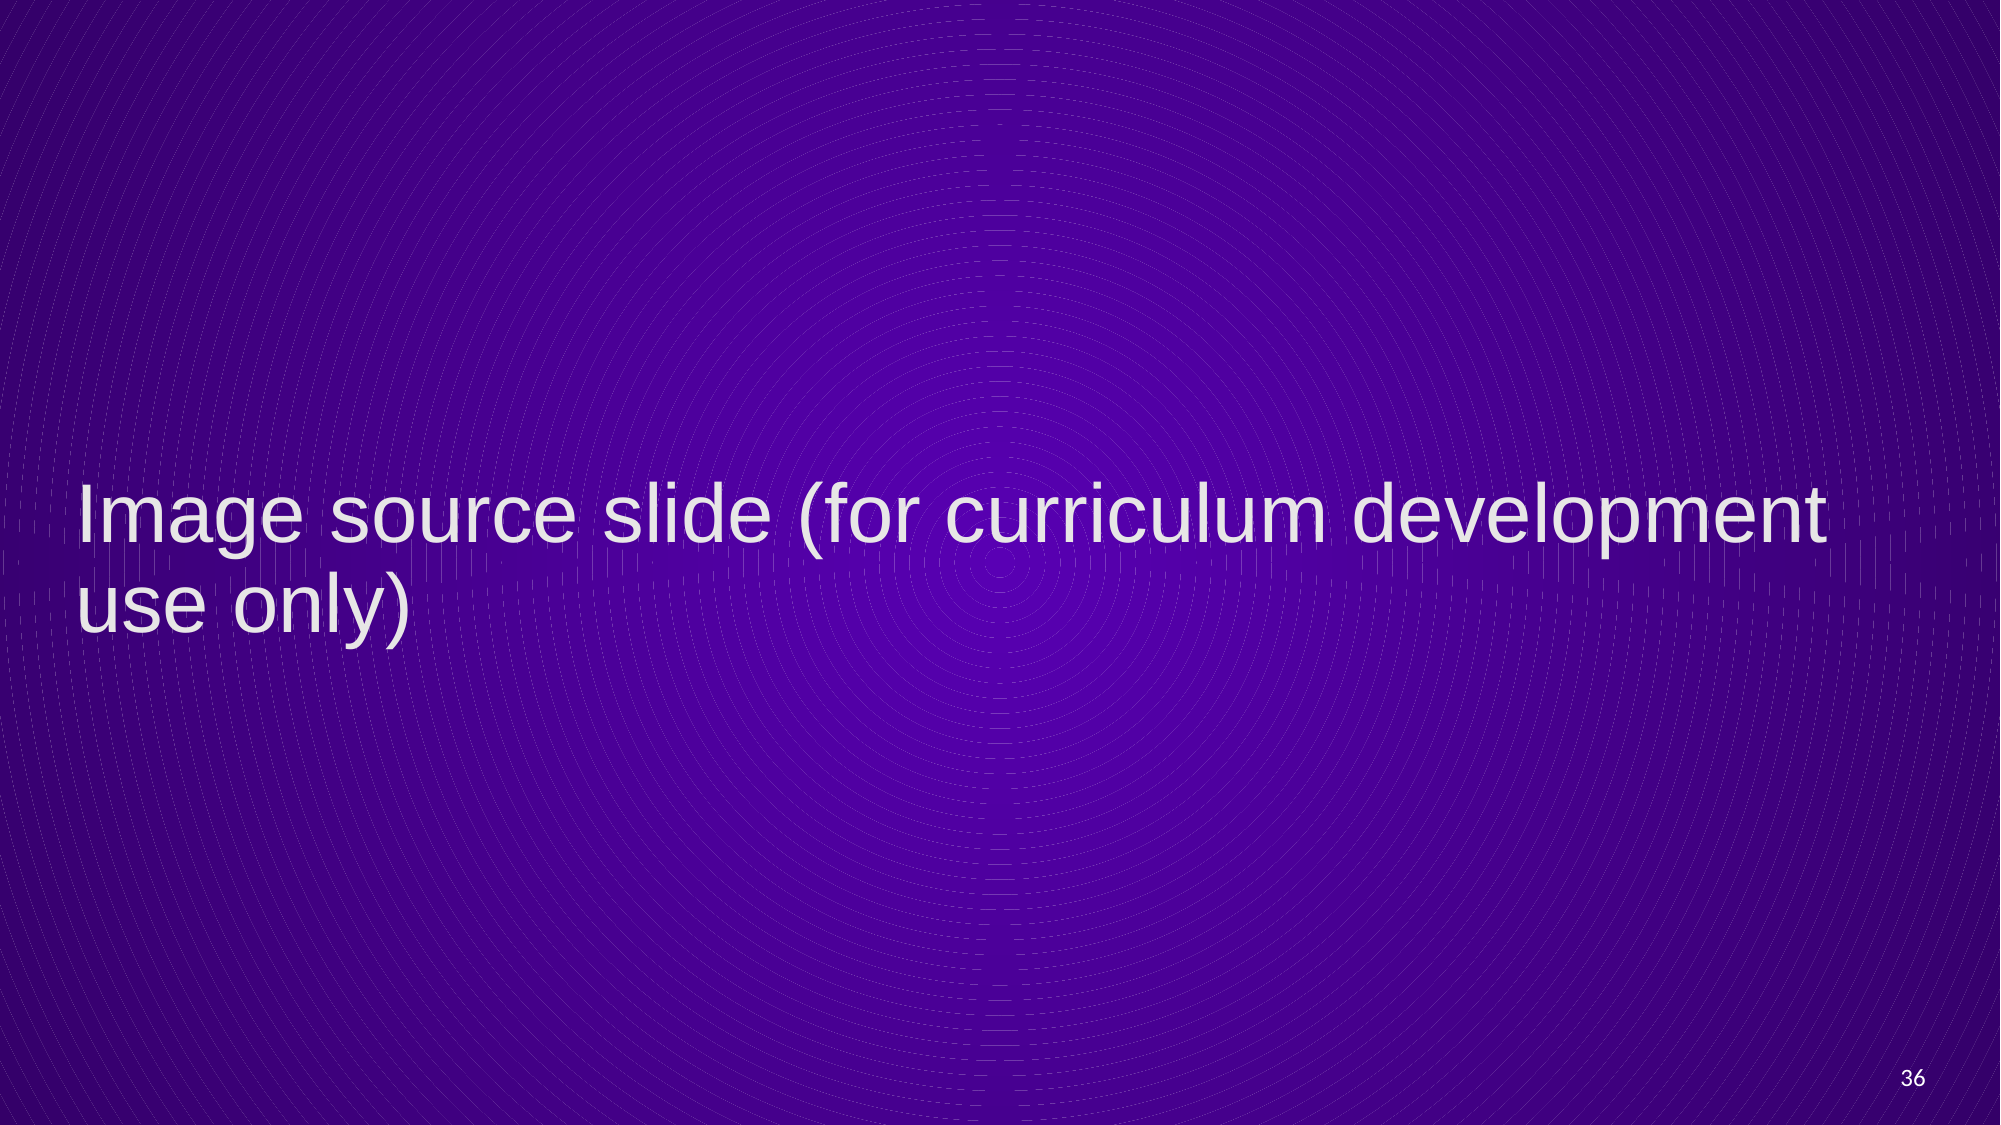

Image source slide (for curriculum development use only)

36